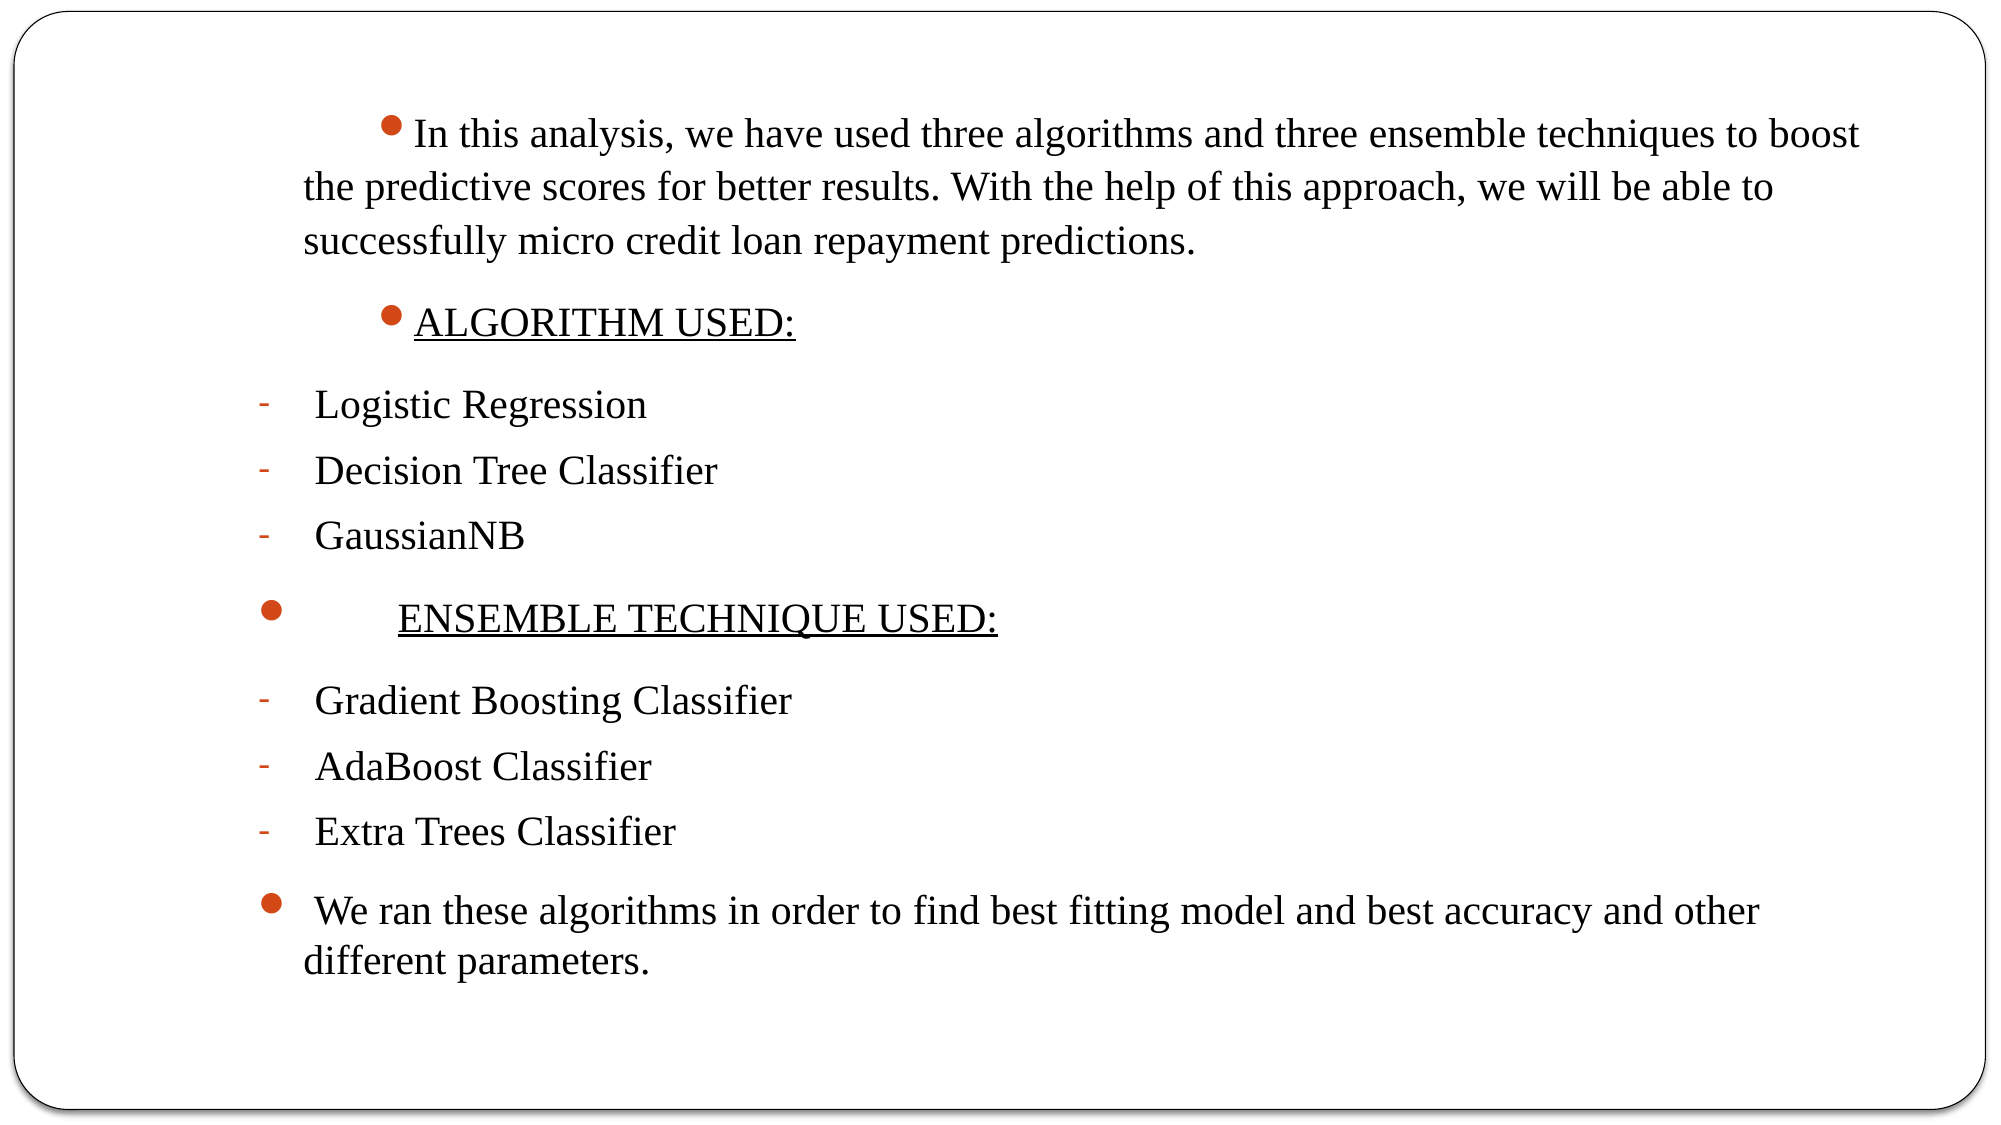

#
In this analysis, we have used three algorithms and three ensemble techniques to boost the predictive scores for better results. With the help of this approach, we will be able to successfully micro credit loan repayment predictions.
ALGORITHM USED:
Logistic Regression
Decision Tree Classifier
GaussianNB
         ENSEMBLE TECHNIQUE USED:
Gradient Boosting Classifier
AdaBoost Classifier
Extra Trees Classifier
 We ran these algorithms in order to find best fitting model and best accuracy and other different parameters.